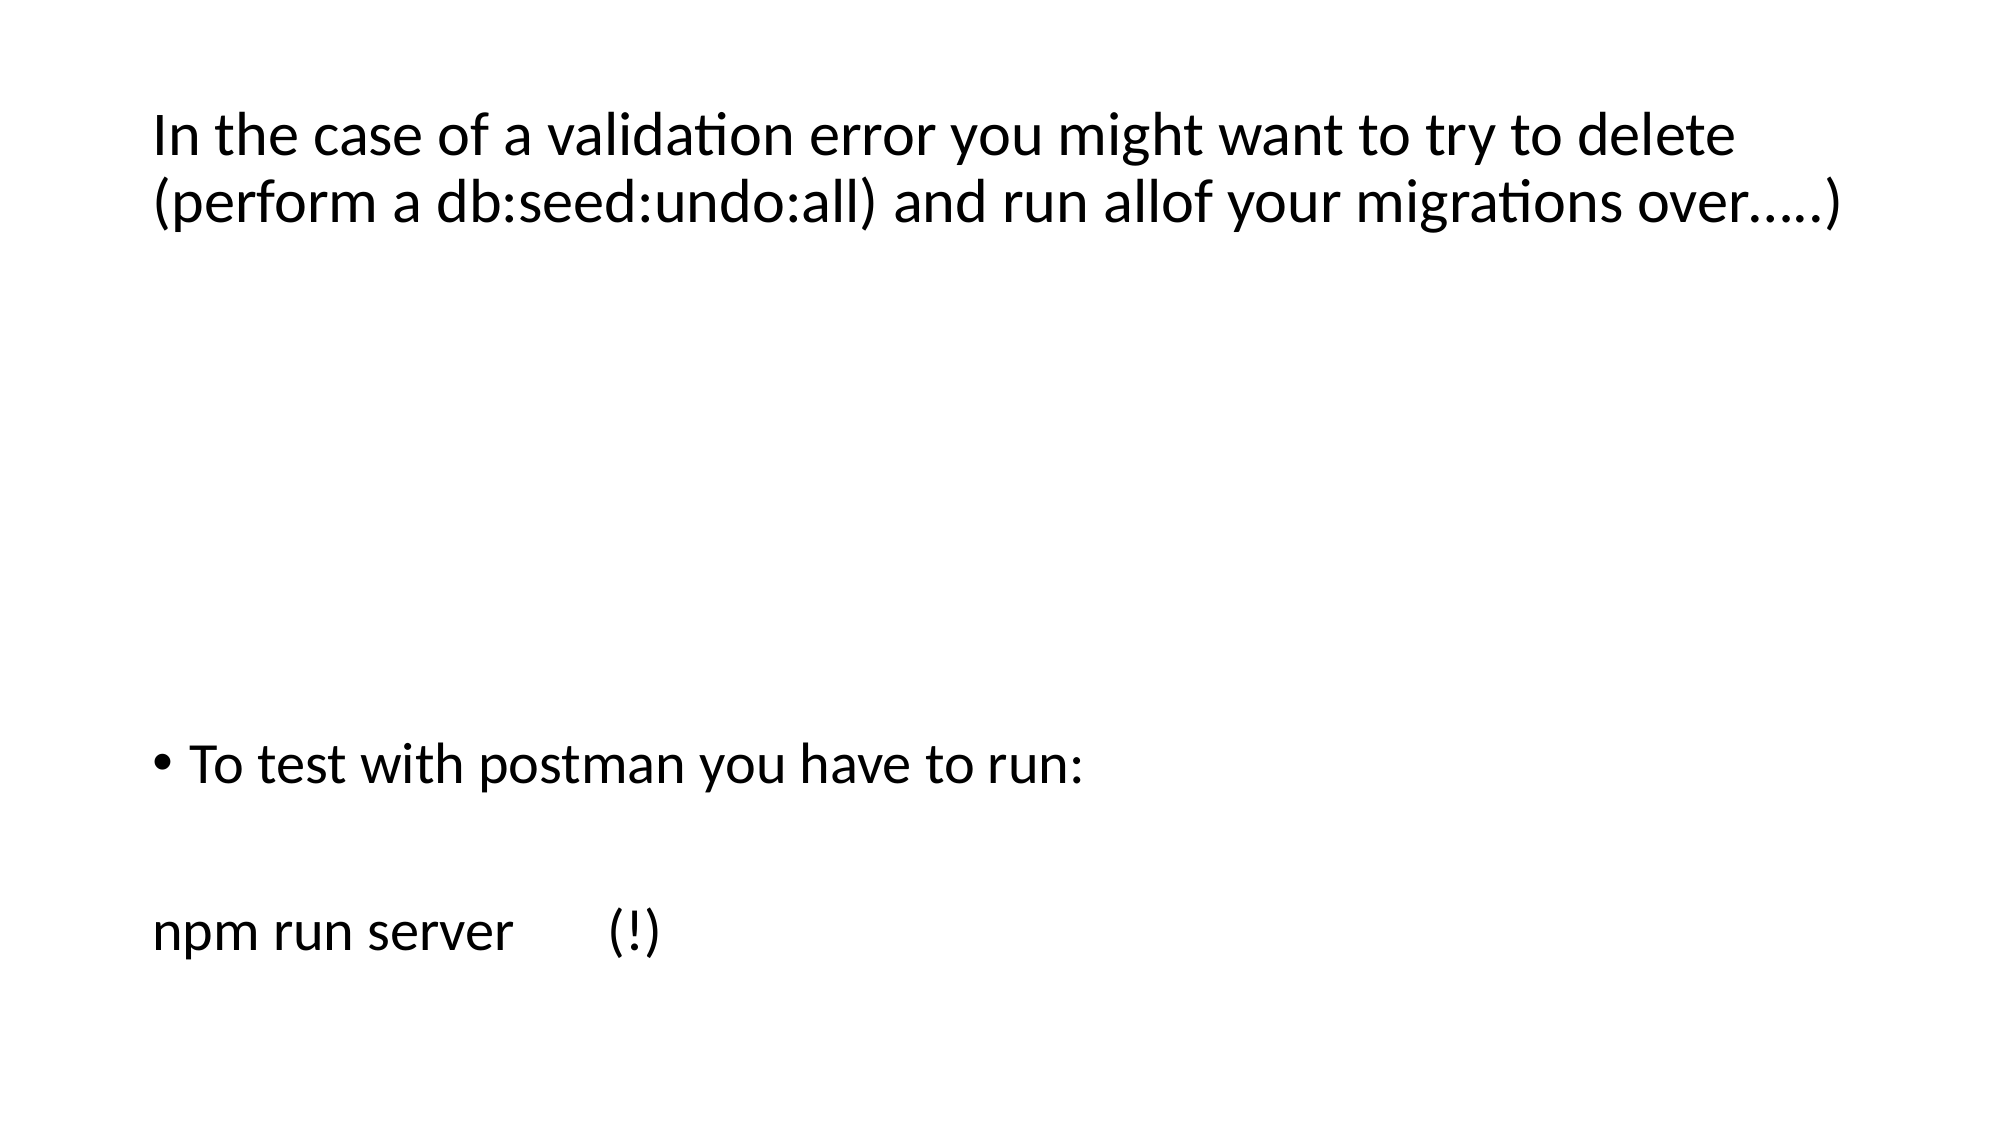

# In the case of a validation error you might want to try to delete (perform a db:seed:undo:all) and run allof your migrations over…..)

To test with postman you have to run:

npm run server       (!)